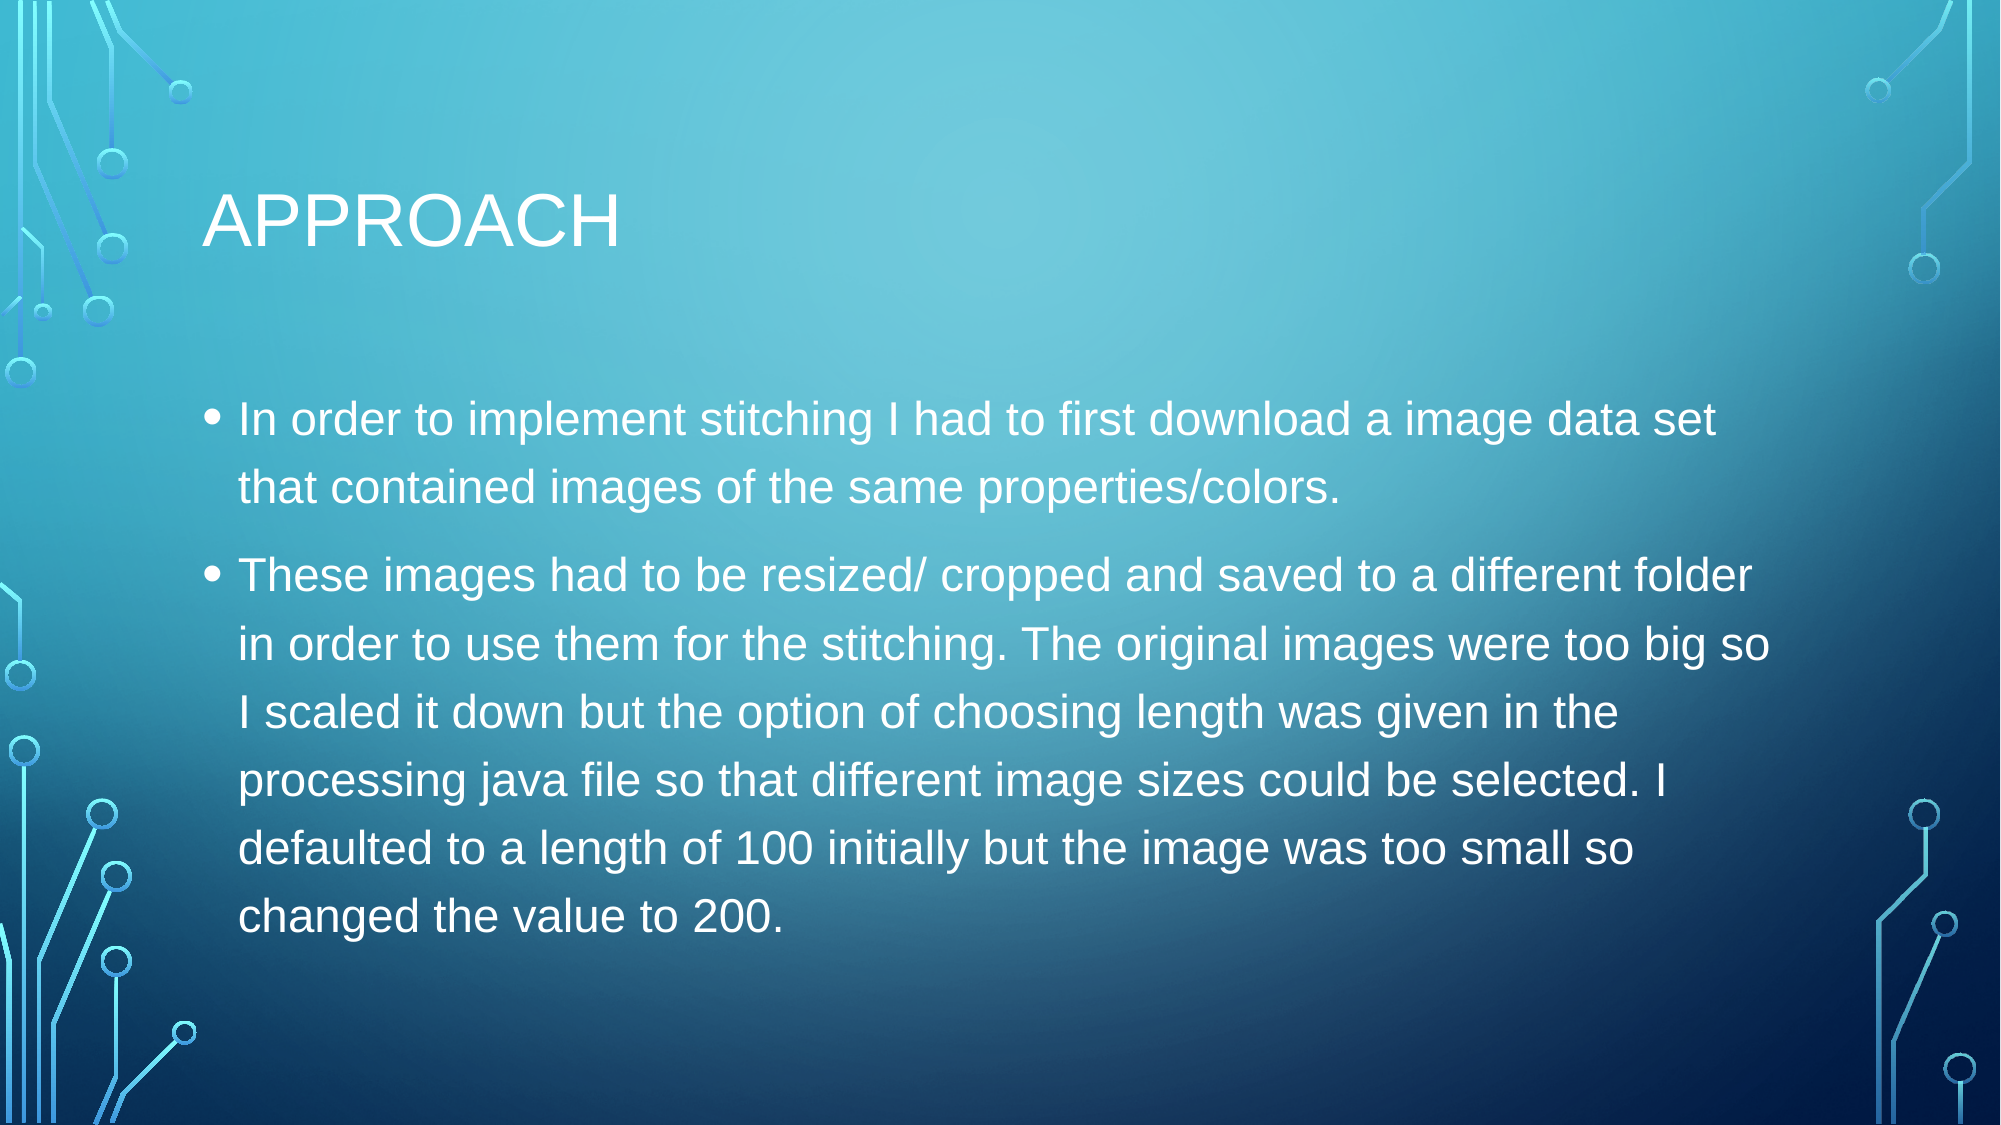

# Approach
In order to implement stitching I had to first download a image data set that contained images of the same properties/colors.
These images had to be resized/ cropped and saved to a different folder in order to use them for the stitching. The original images were too big so I scaled it down but the option of choosing length was given in the processing java file so that different image sizes could be selected. I defaulted to a length of 100 initially but the image was too small so changed the value to 200.